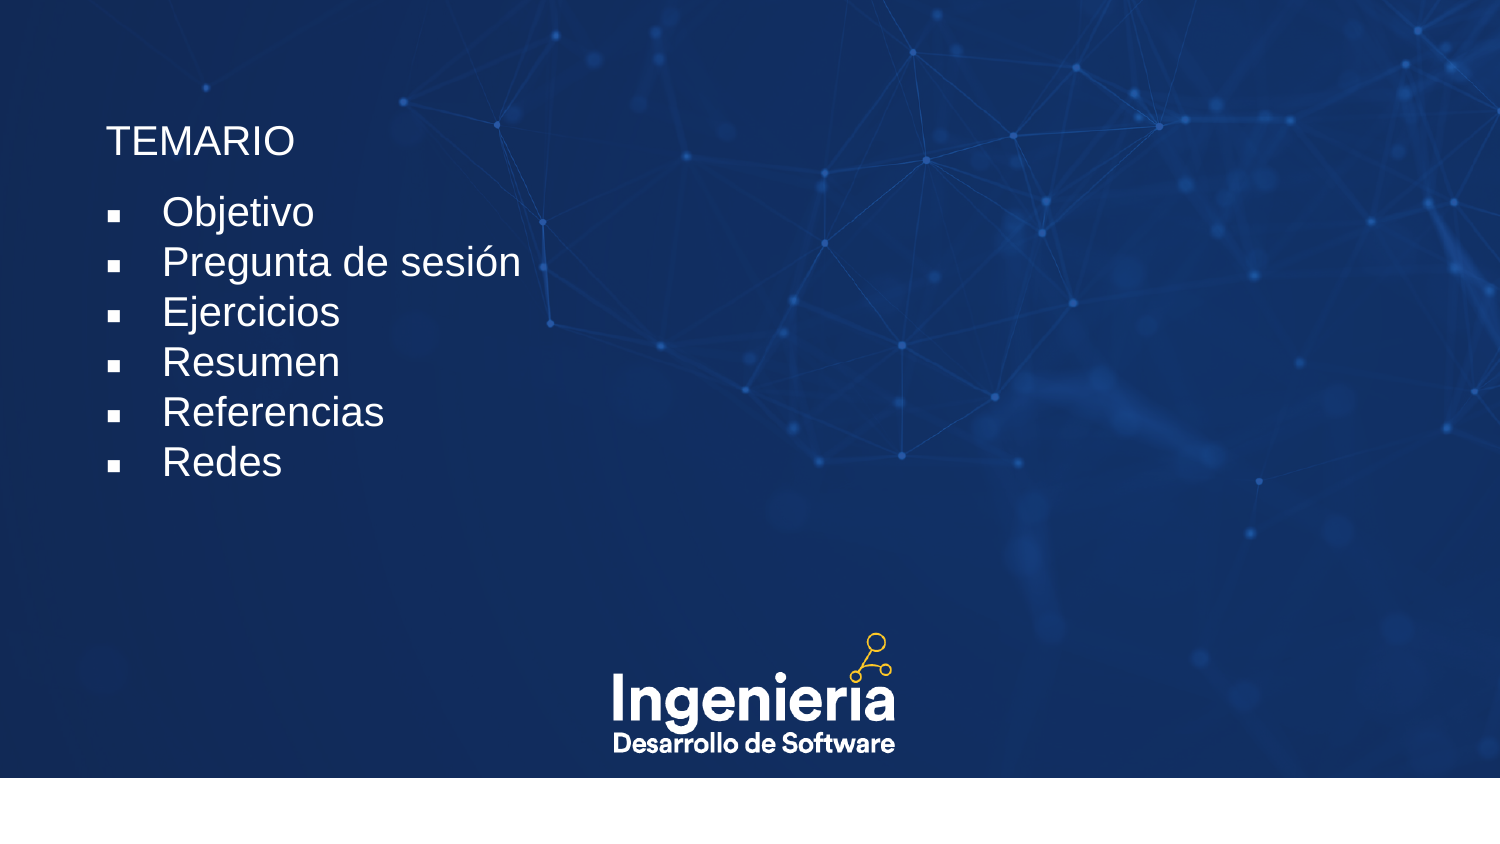

TEMARIO
Objetivo
Pregunta de sesión
Ejercicios
Resumen
Referencias
Redes